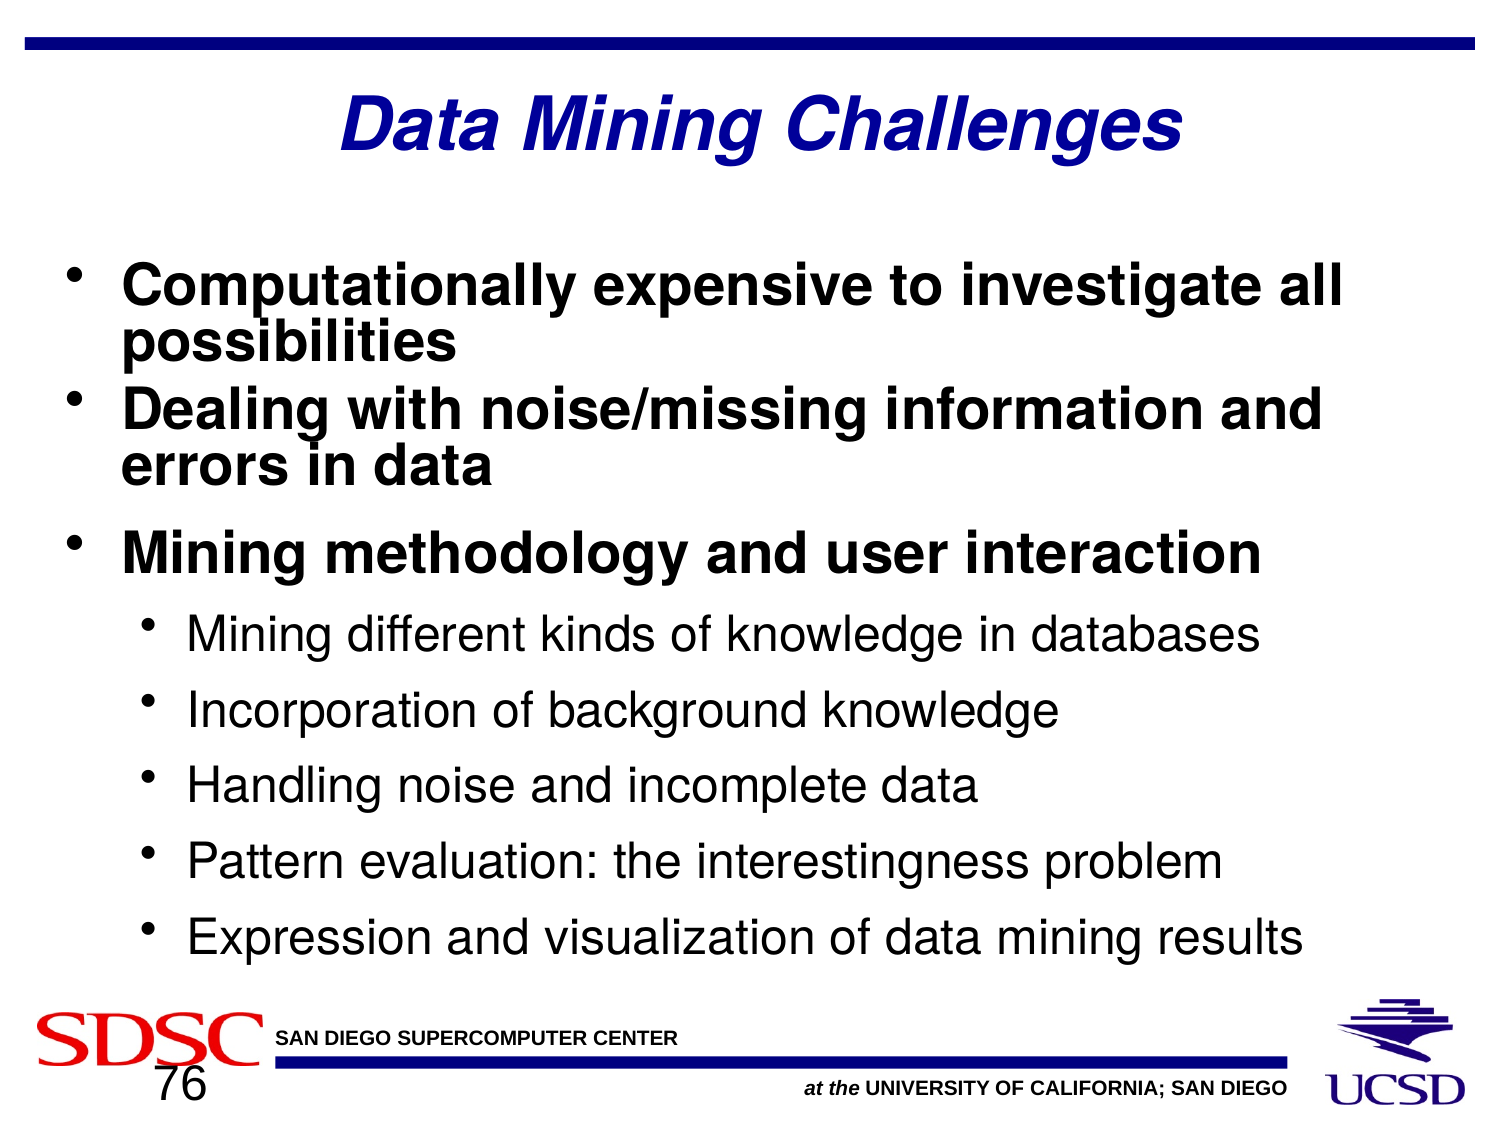

# Data Mining Challenges

Computationally expensive to investigate all possibilities
Dealing with noise/missing information and errors in data
Mining methodology and user interaction
Mining different kinds of knowledge in databases
Incorporation of background knowledge
Handling noise and incomplete data
Pattern evaluation: the interestingness problem
Expression and visualization of data mining results

76